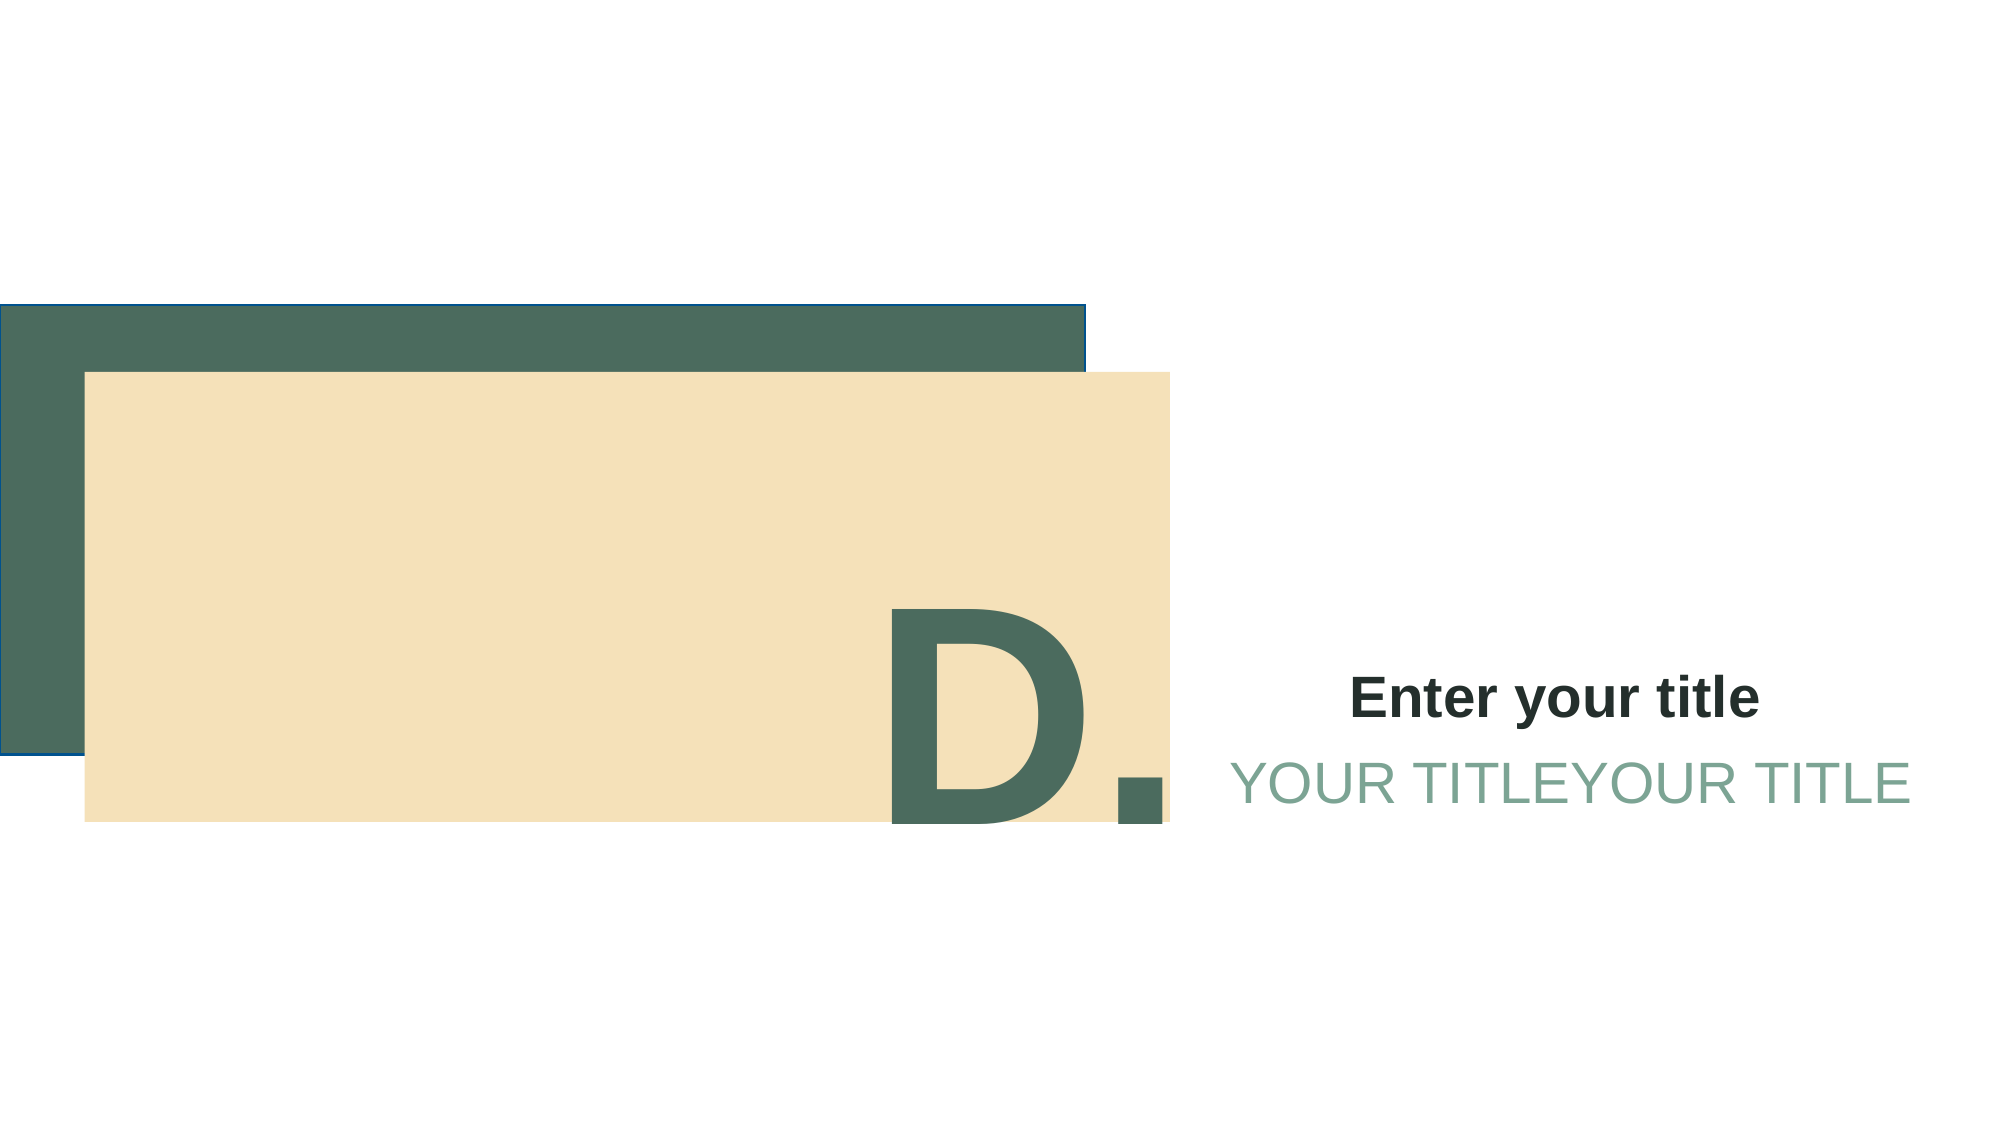

D.
Enter your title
YOUR TITLEYOUR TITLE